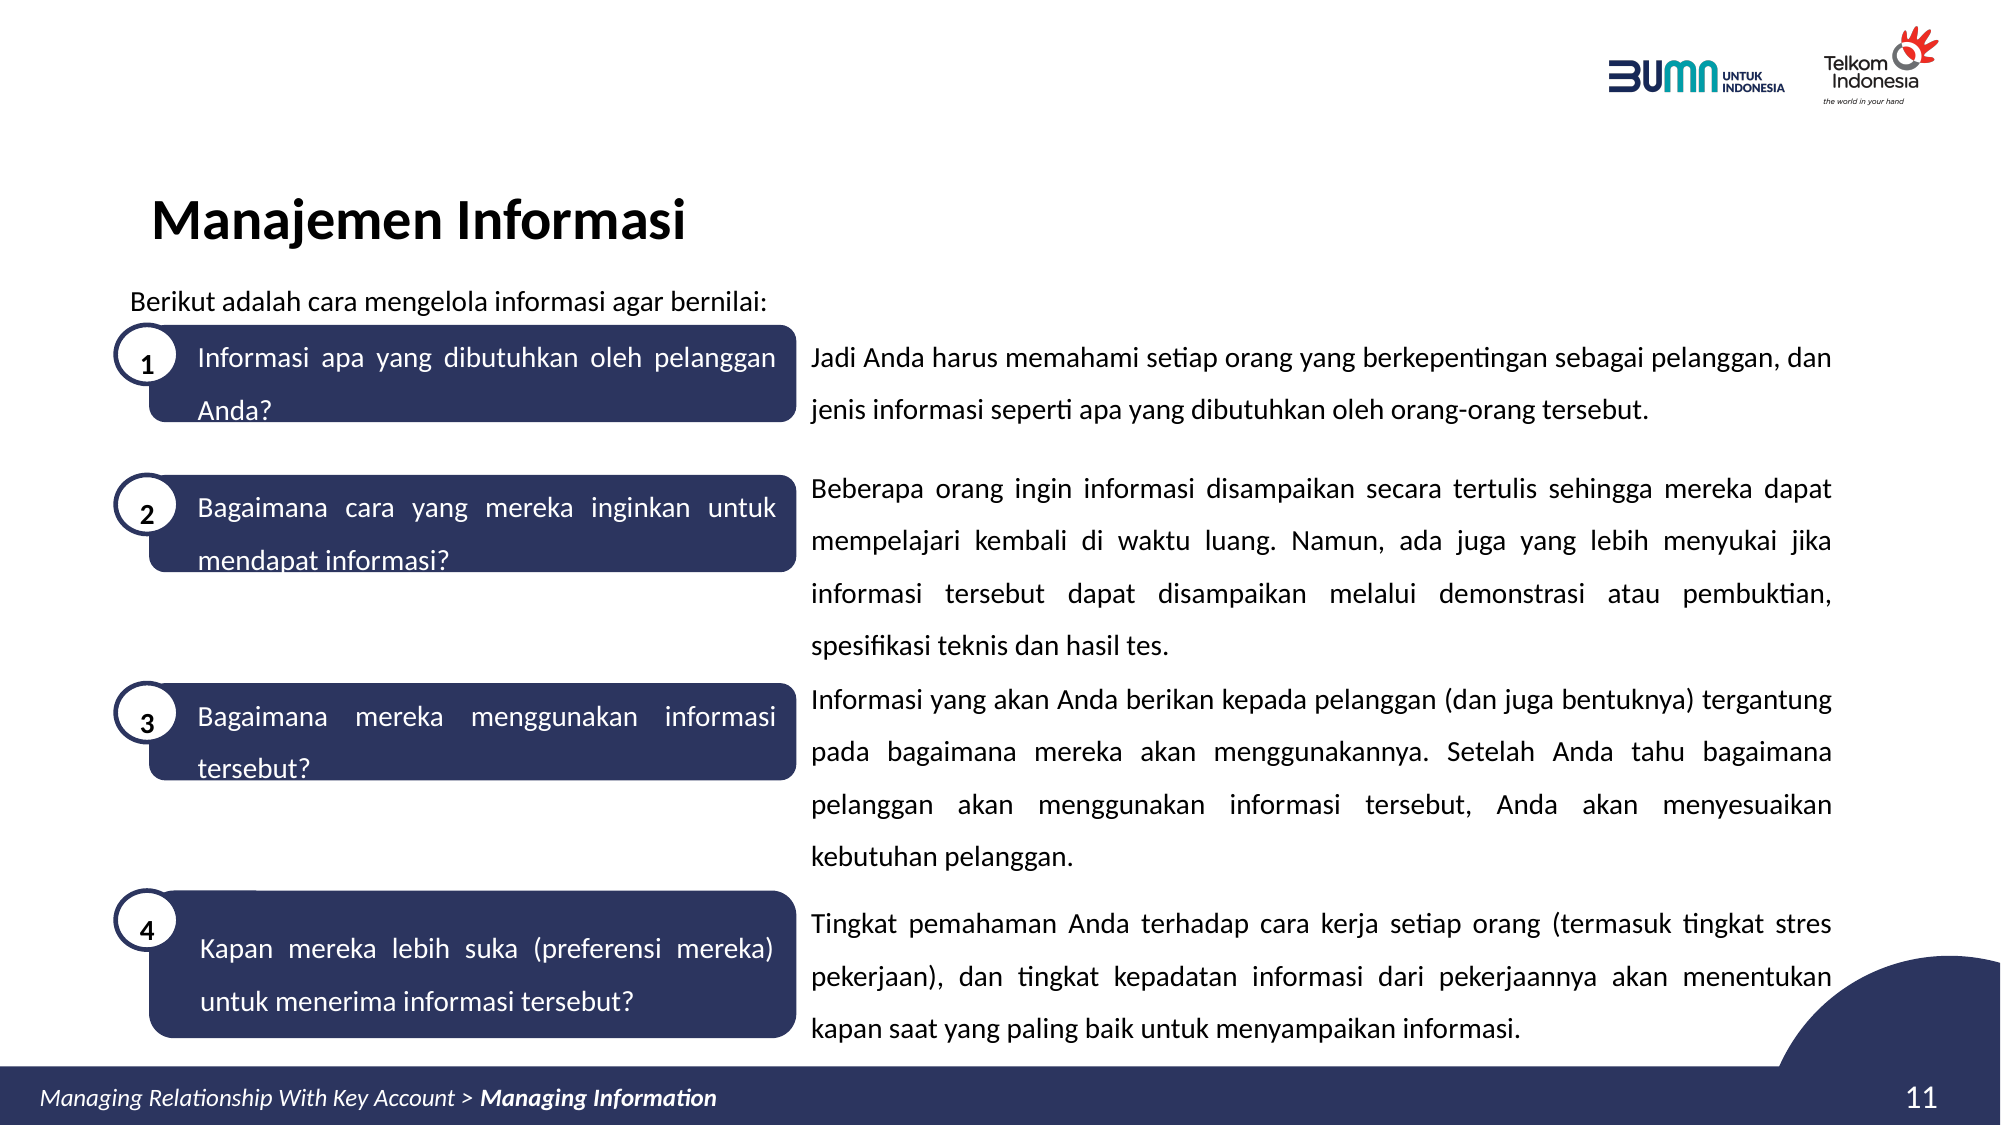

# Manajemen Informasi
Berikut adalah cara mengelola informasi agar bernilai:
Jadi Anda harus memahami setiap orang yang berkepentingan sebagai pelanggan, dan jenis informasi seperti apa yang dibutuhkan oleh orang-orang tersebut.
1
Informasi apa yang dibutuhkan oleh pelanggan Anda?
Beberapa orang ingin informasi disampaikan secara tertulis sehingga mereka dapat mempelajari kembali di waktu luang. Namun, ada juga yang lebih menyukai jika informasi tersebut dapat disampaikan melalui demonstrasi atau pembuktian, spesifikasi teknis dan hasil tes.
2
Bagaimana cara yang mereka inginkan untuk mendapat informasi?
Informasi yang akan Anda berikan kepada pelanggan (dan juga bentuknya) tergantung pada bagaimana mereka akan menggunakannya. Setelah Anda tahu bagaimana pelanggan akan menggunakan informasi tersebut, Anda akan menyesuaikan kebutuhan pelanggan.
Bagaimana mereka menggunakan informasi tersebut?
3
Tingkat pemahaman Anda terhadap cara kerja setiap orang (termasuk tingkat stres pekerjaan), dan tingkat kepadatan informasi dari pekerjaannya akan menentukan kapan saat yang paling baik untuk menyampaikan informasi.
Kapan mereka lebih suka (preferensi mereka) untuk menerima informasi tersebut?
4
11
Managing Relationship With Key Account > Managing Information